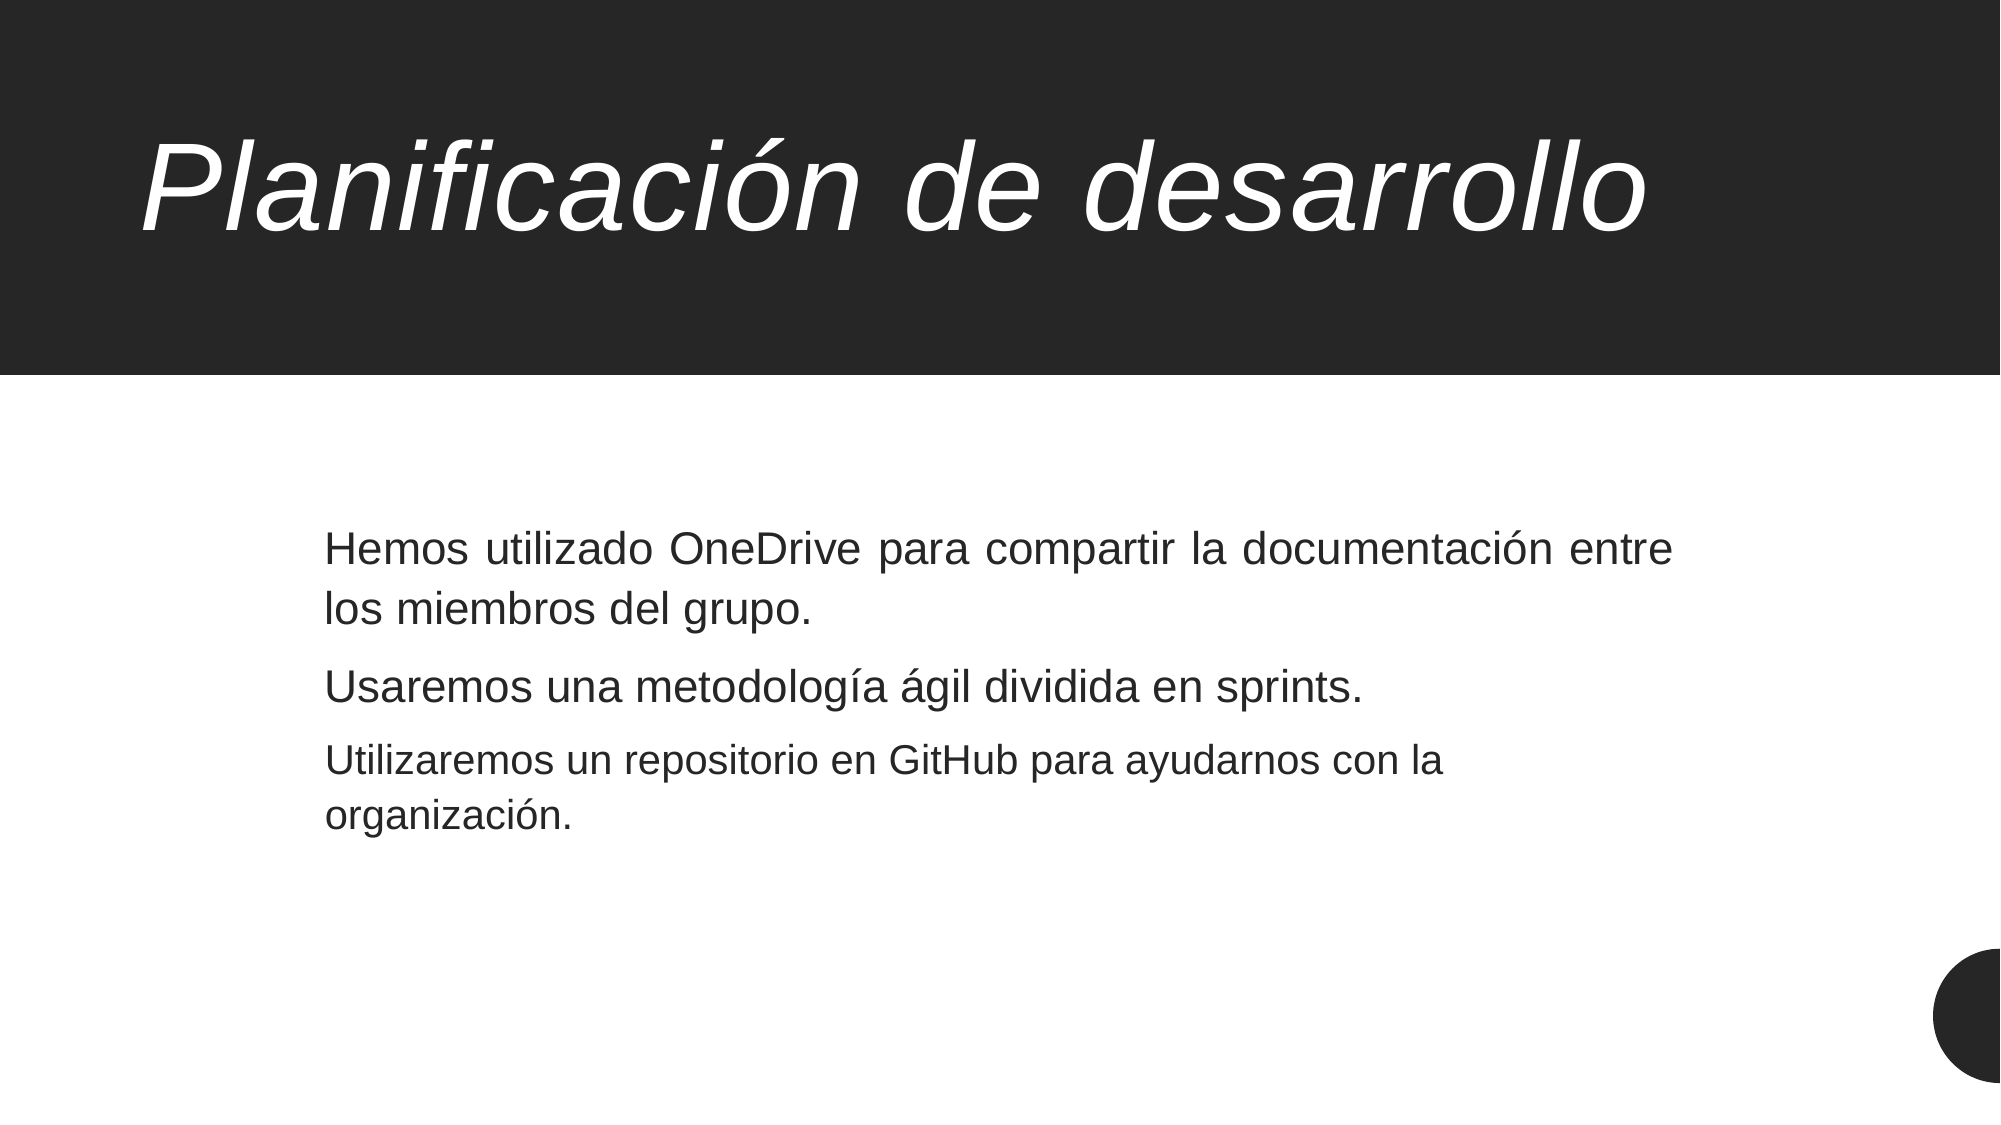

# Planificación de desarrollo
Hemos utilizado OneDrive para compartir la documentación entre los miembros del grupo.
Usaremos una metodología ágil dividida en sprints.
Utilizaremos un repositorio en GitHub para ayudarnos con la organización.